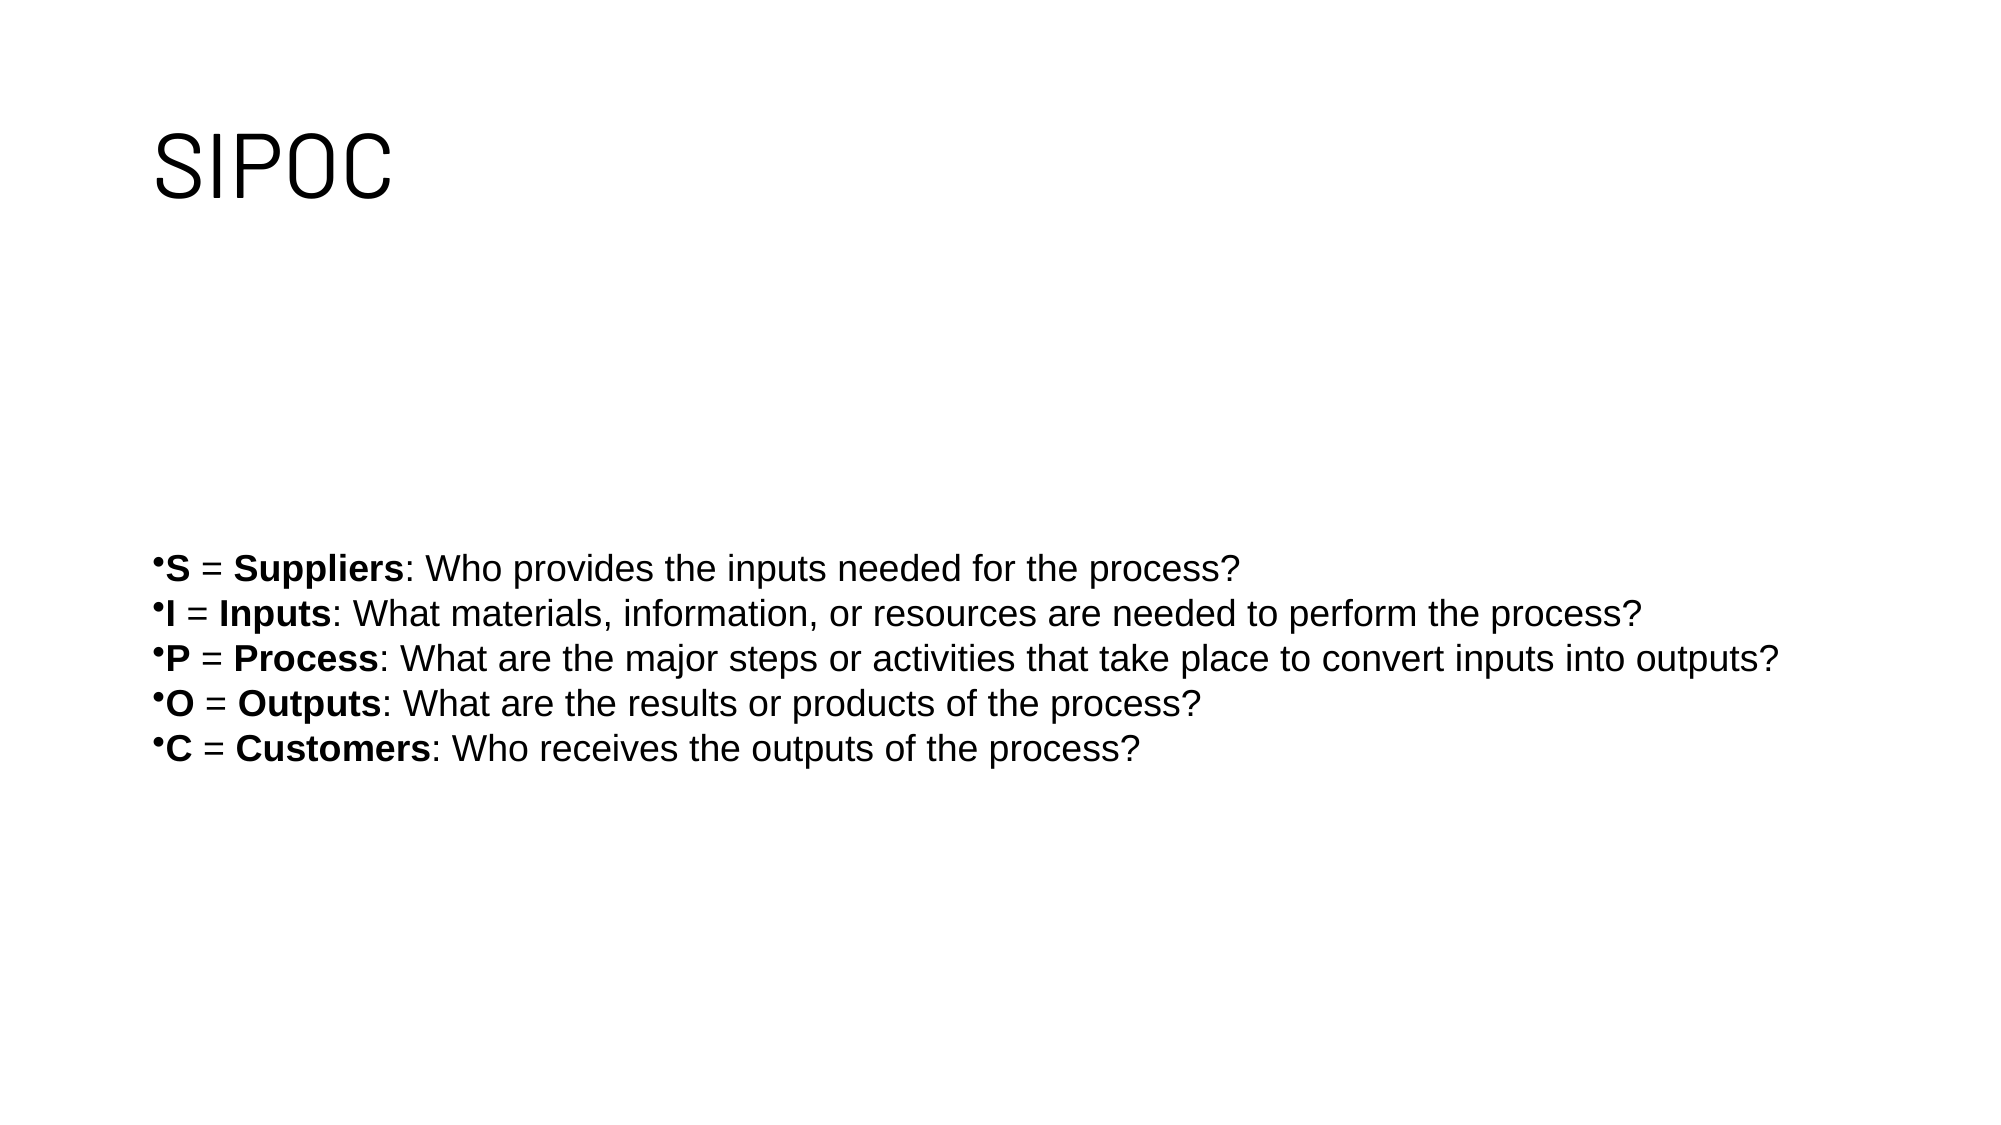

# SIPOC
S = Suppliers: Who provides the inputs needed for the process?
I = Inputs: What materials, information, or resources are needed to perform the process?
P = Process: What are the major steps or activities that take place to convert inputs into outputs?
O = Outputs: What are the results or products of the process?
C = Customers: Who receives the outputs of the process?